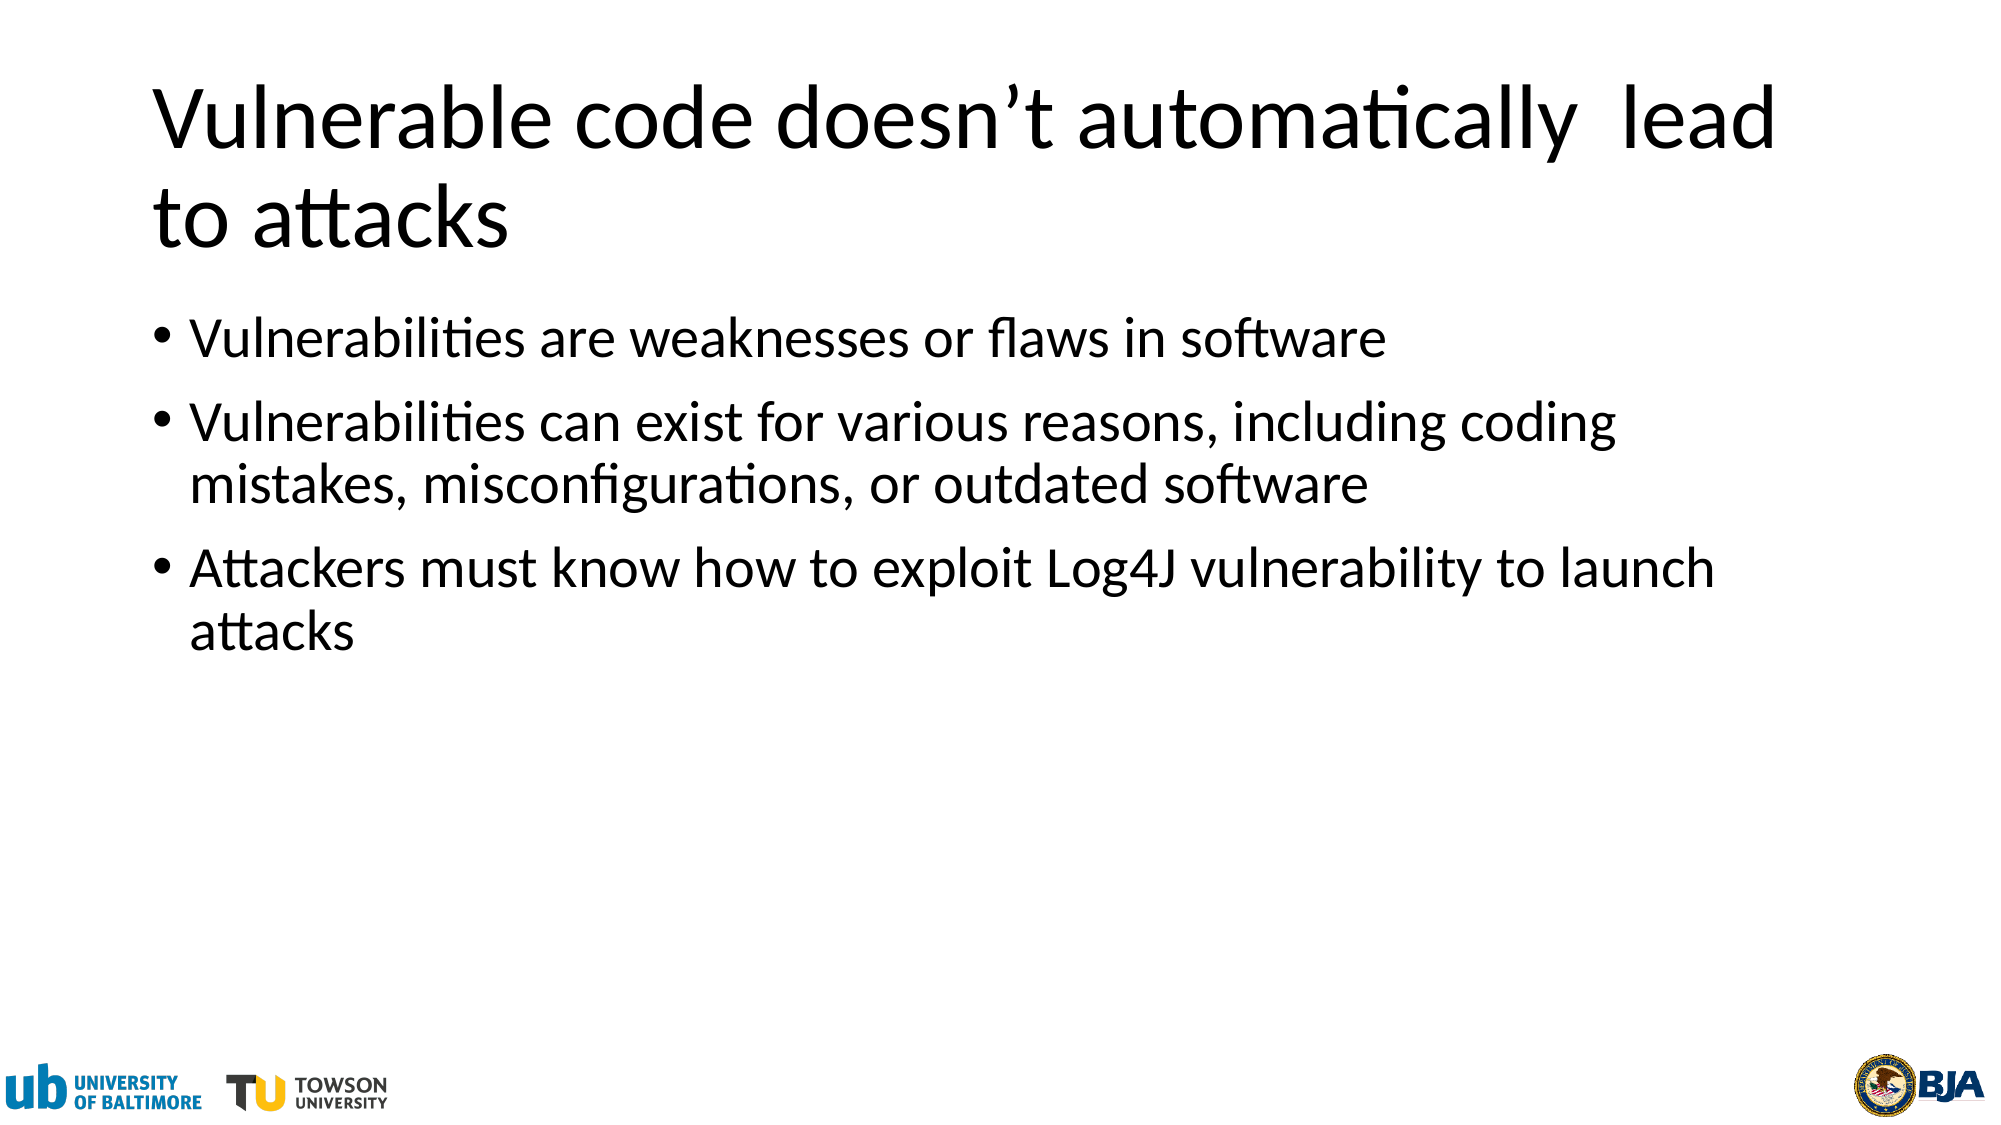

# Vulnerable code doesn’t automatically  lead to attacks
Vulnerabilities are weaknesses or flaws in software
Vulnerabilities can exist for various reasons, including coding mistakes, misconfigurations, or outdated software
Attackers must know how to exploit Log4J vulnerability to launch attacks